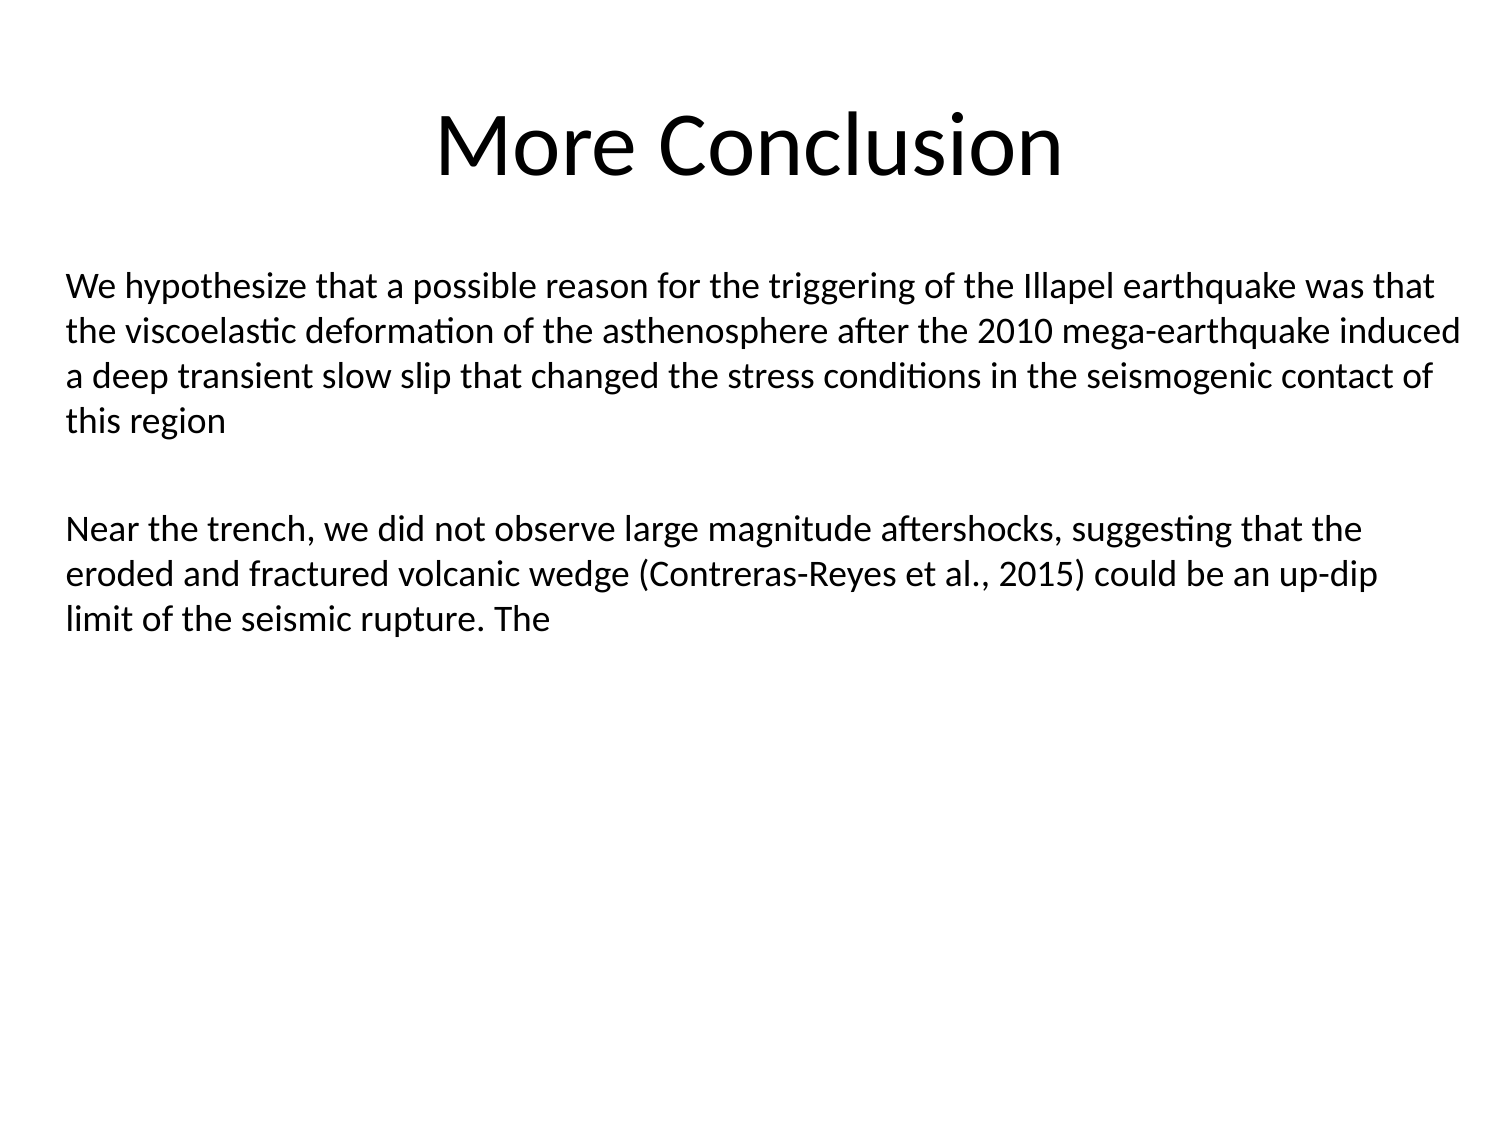

# More Conclusion
We hypothesize that a possible reason for the triggering of the Illapel earthquake was that the viscoelastic deformation of the asthenosphere after the 2010 mega-earthquake induced a deep transient slow slip that changed the stress conditions in the seismogenic contact of this region
Near the trench, we did not observe large magnitude aftershocks, suggesting that the eroded and fractured volcanic wedge (Contreras-Reyes et al., 2015) could be an up-dip limit of the seismic rupture. The